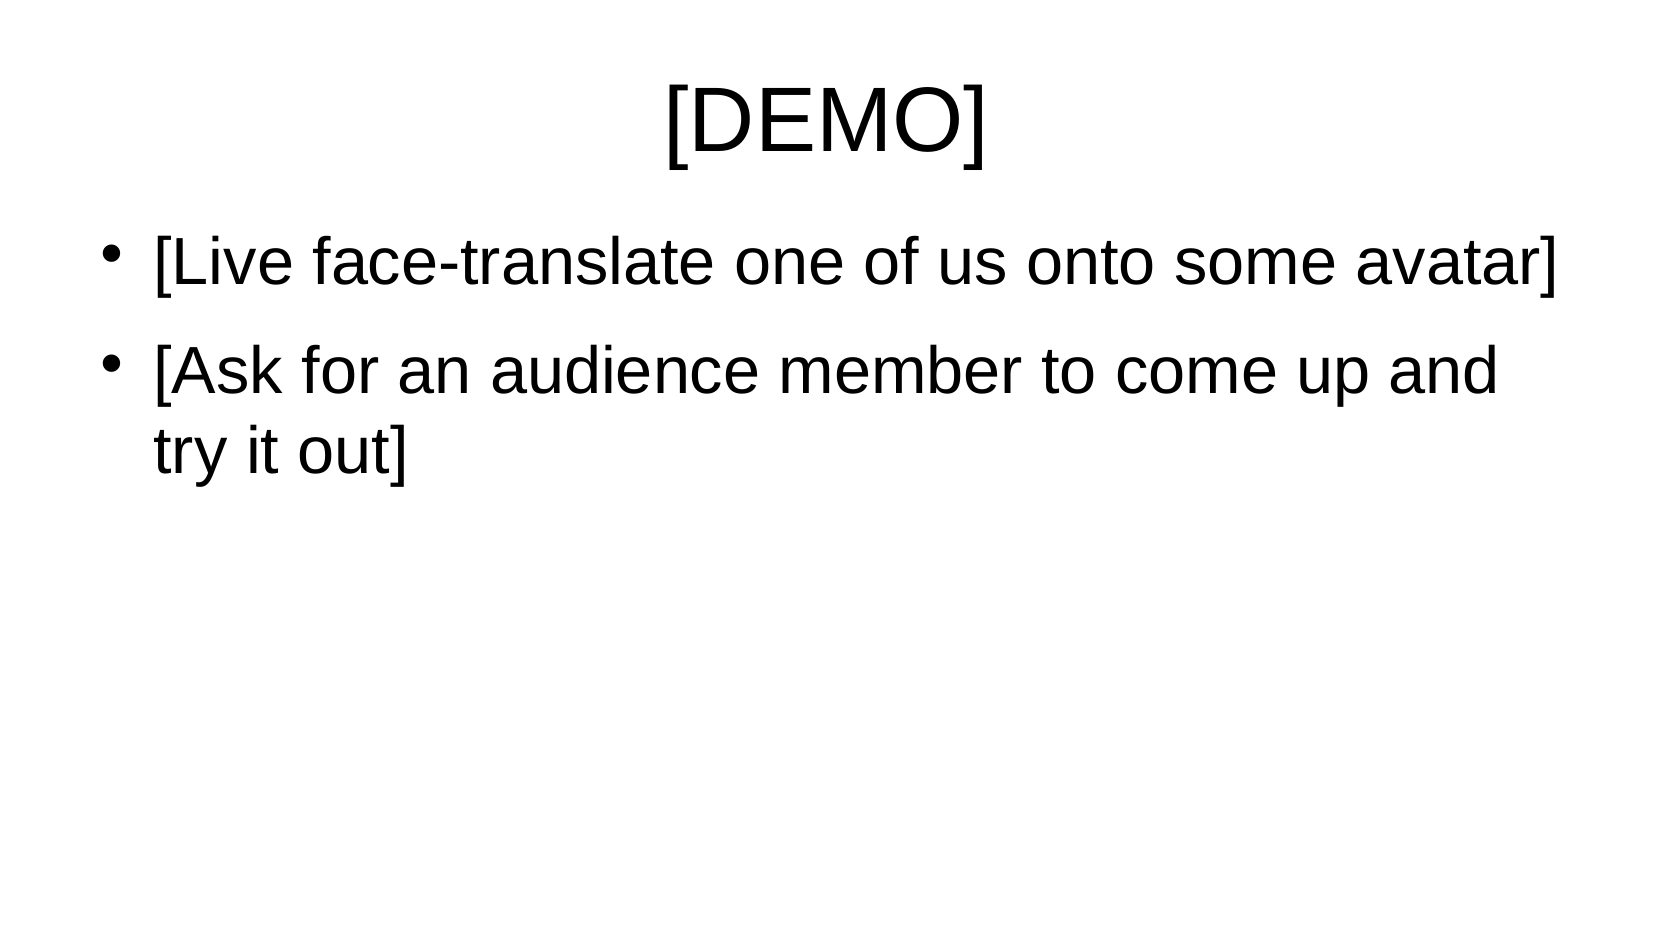

# [DEMO]
[Live face-translate one of us onto some avatar]
[Ask for an audience member to come up and try it out]